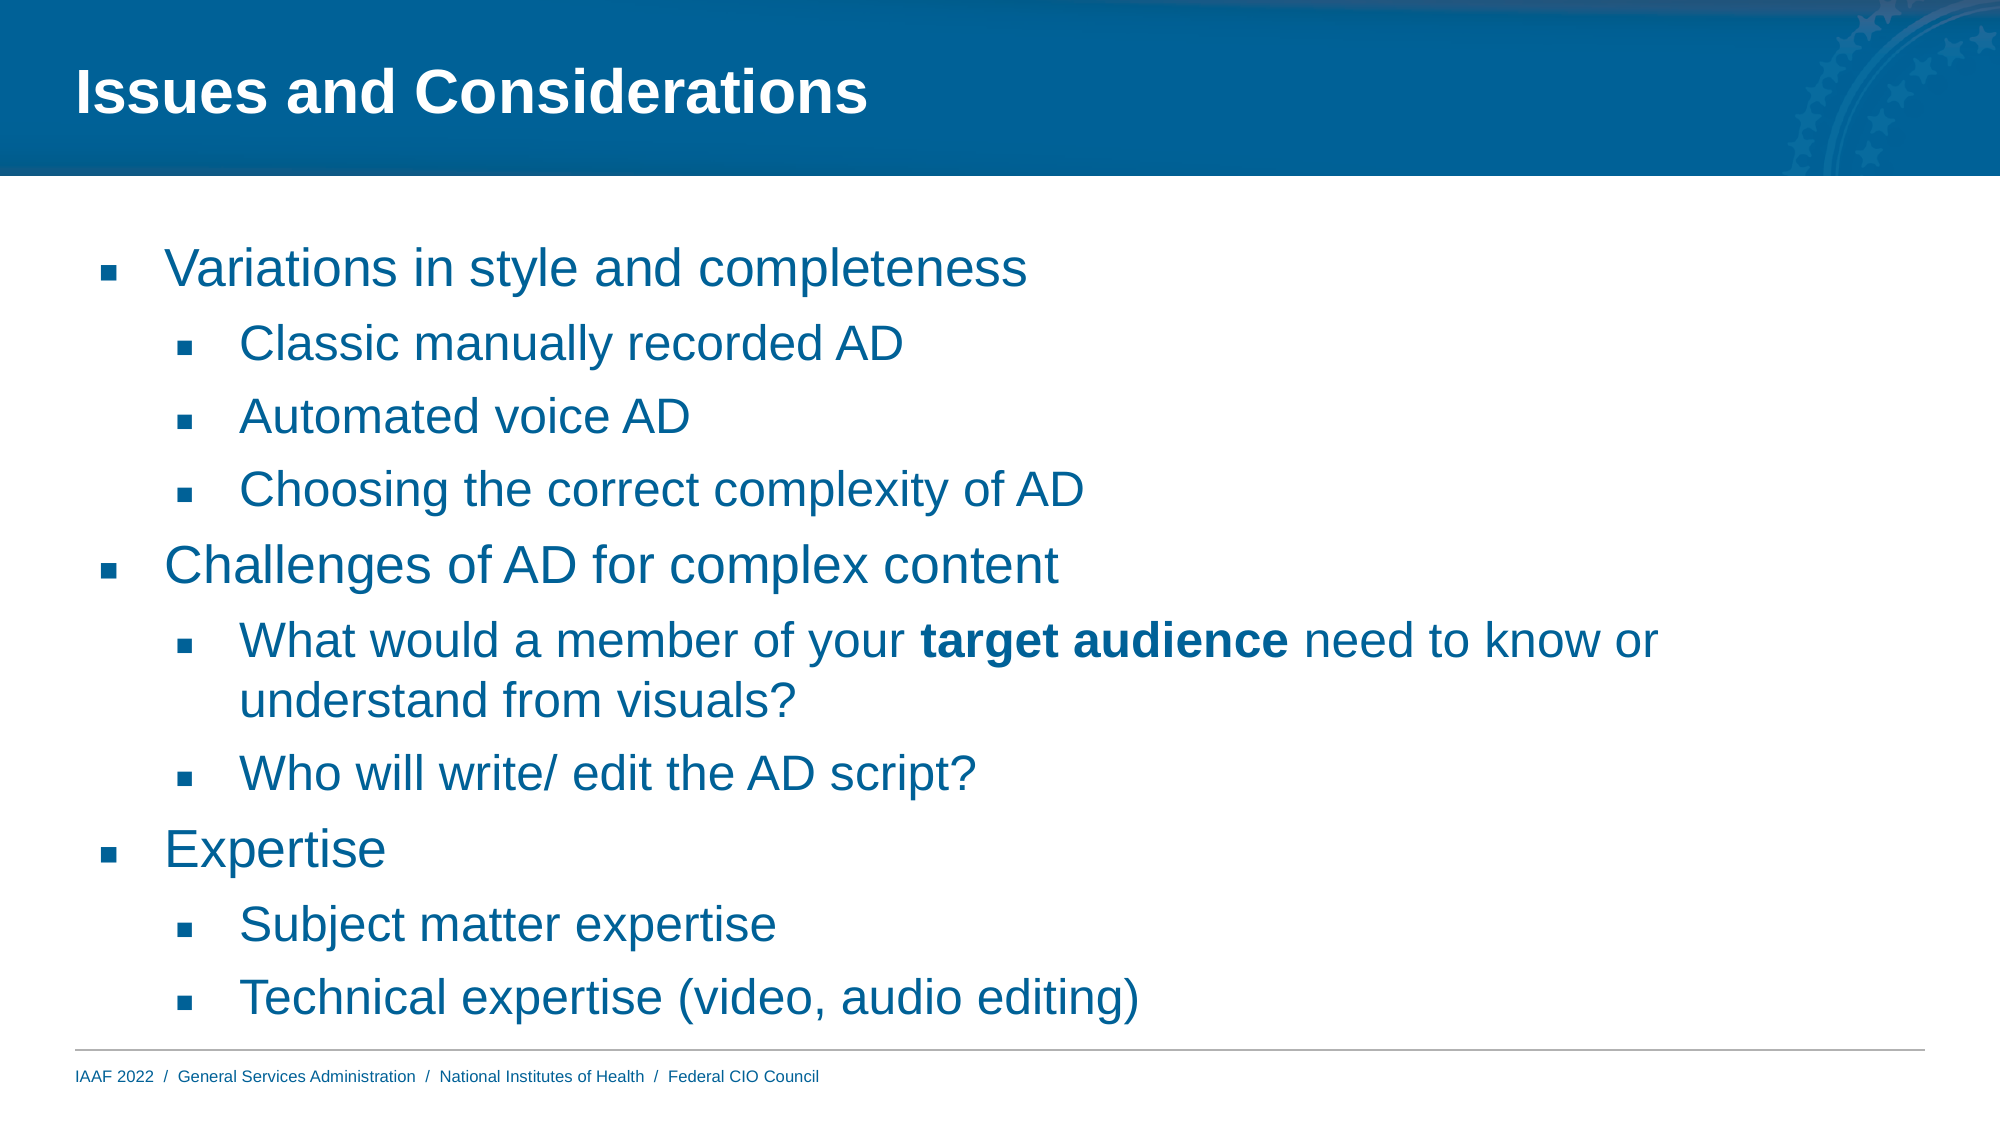

# Issues and Considerations
Variations in style and completeness
Classic manually recorded AD
Automated voice AD
Choosing the correct complexity of AD
Challenges of AD for complex content
What would a member of your target audience need to know or understand from visuals?
Who will write/ edit the AD script?
Expertise
Subject matter expertise
Technical expertise (video, audio editing)